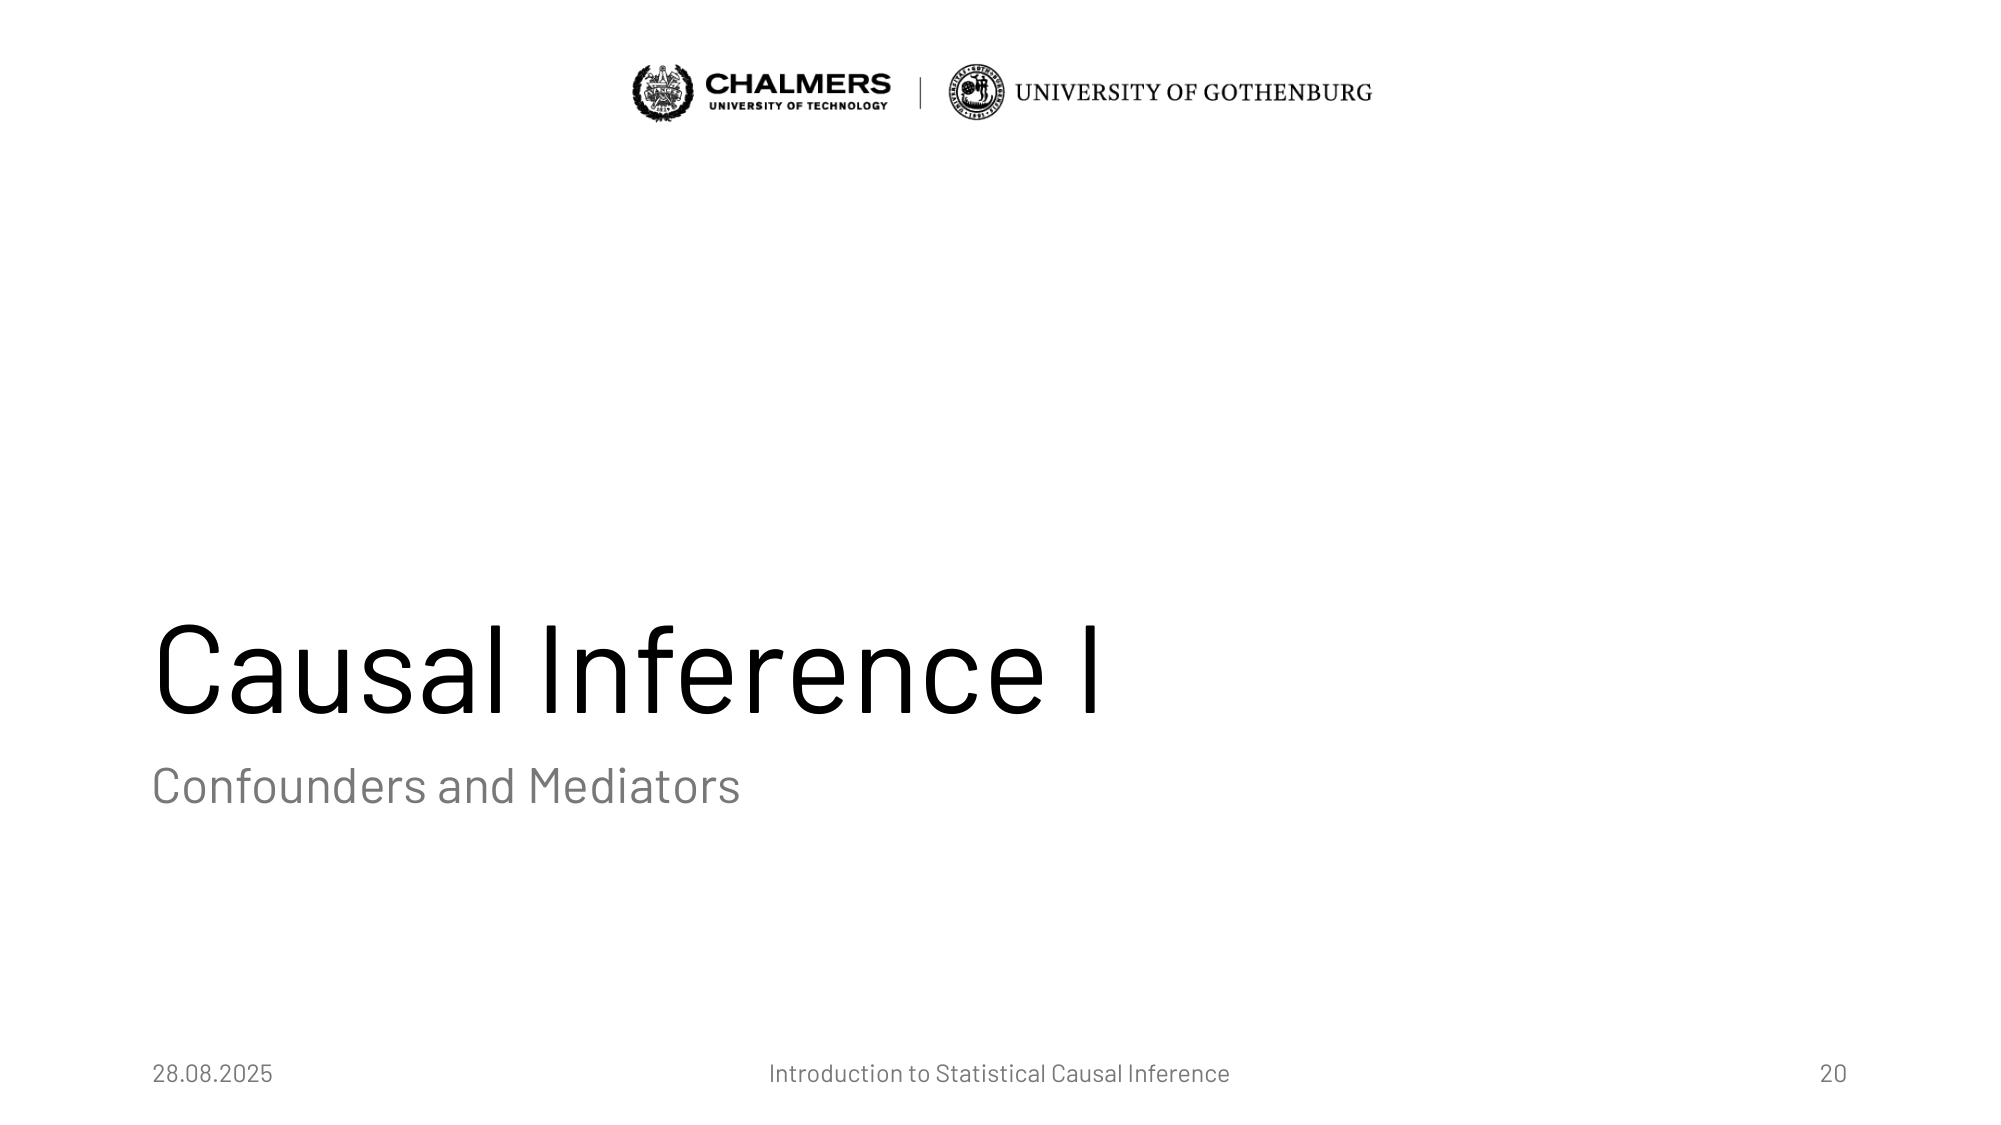

# Causal Inference I
Confounders and Mediators
28.08.2025
Introduction to Statistical Causal Inference
20